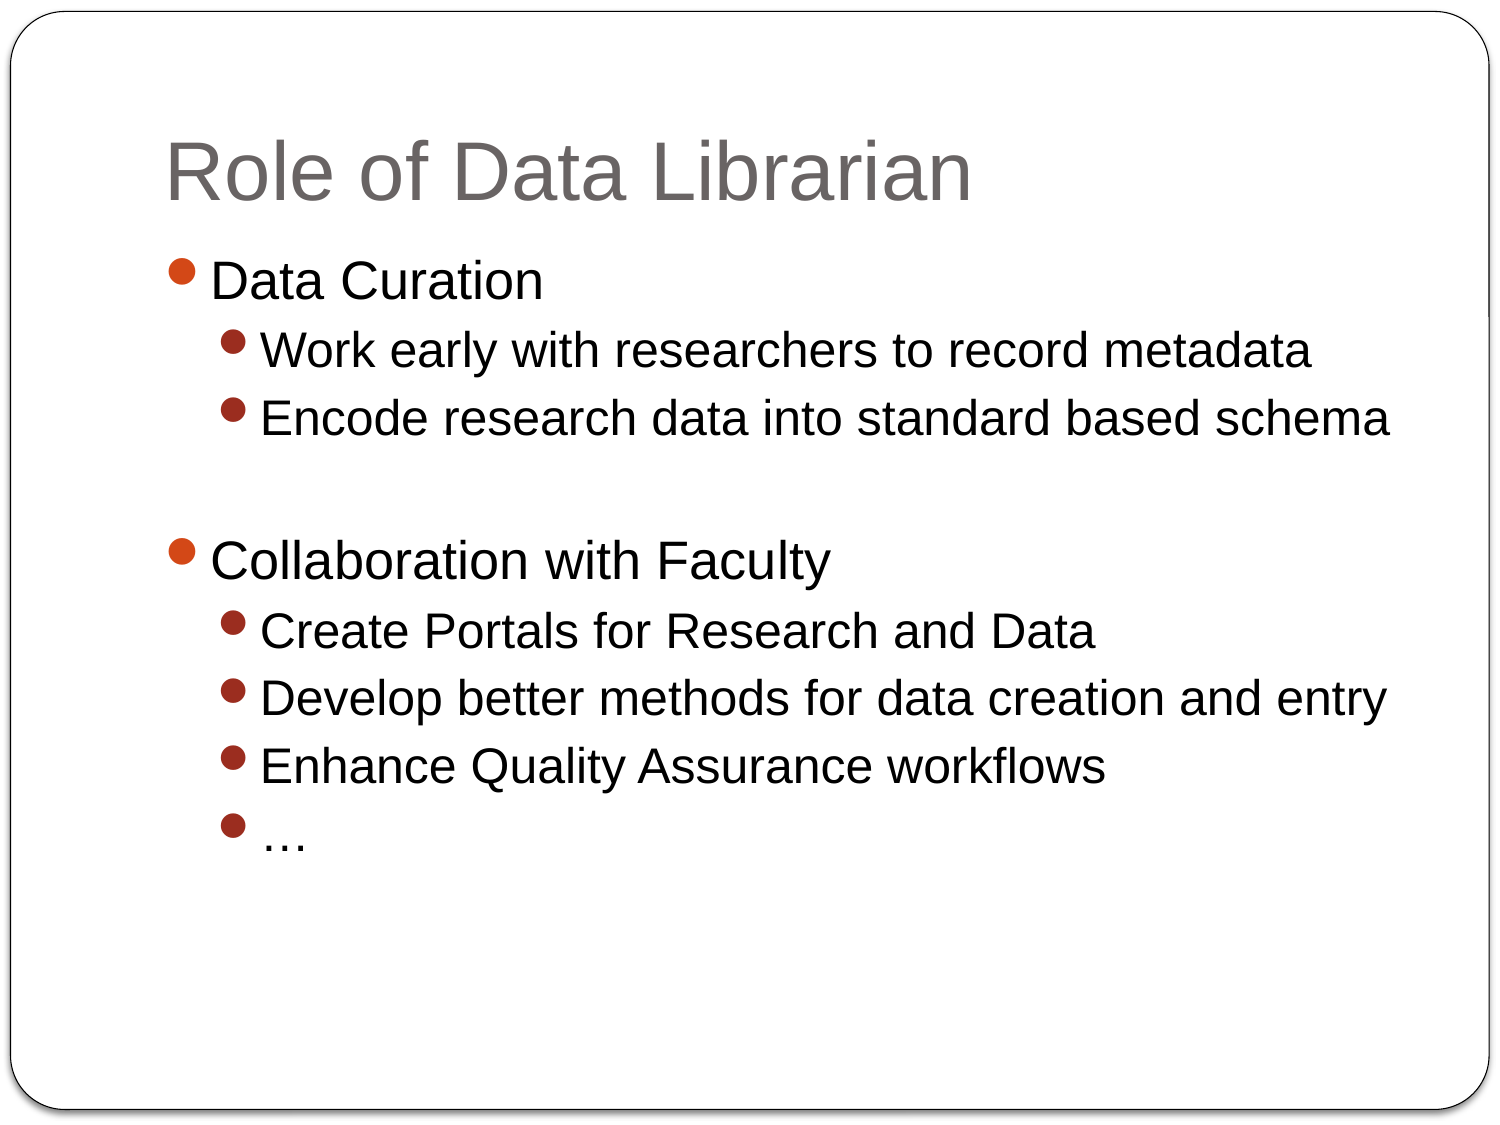

# Role of Data Librarian
Data Curation
Work early with researchers to record metadata
Encode research data into standard based schema

Collaboration with Faculty
Create Portals for Research and Data
Develop better methods for data creation and entry
Enhance Quality Assurance workflows
…